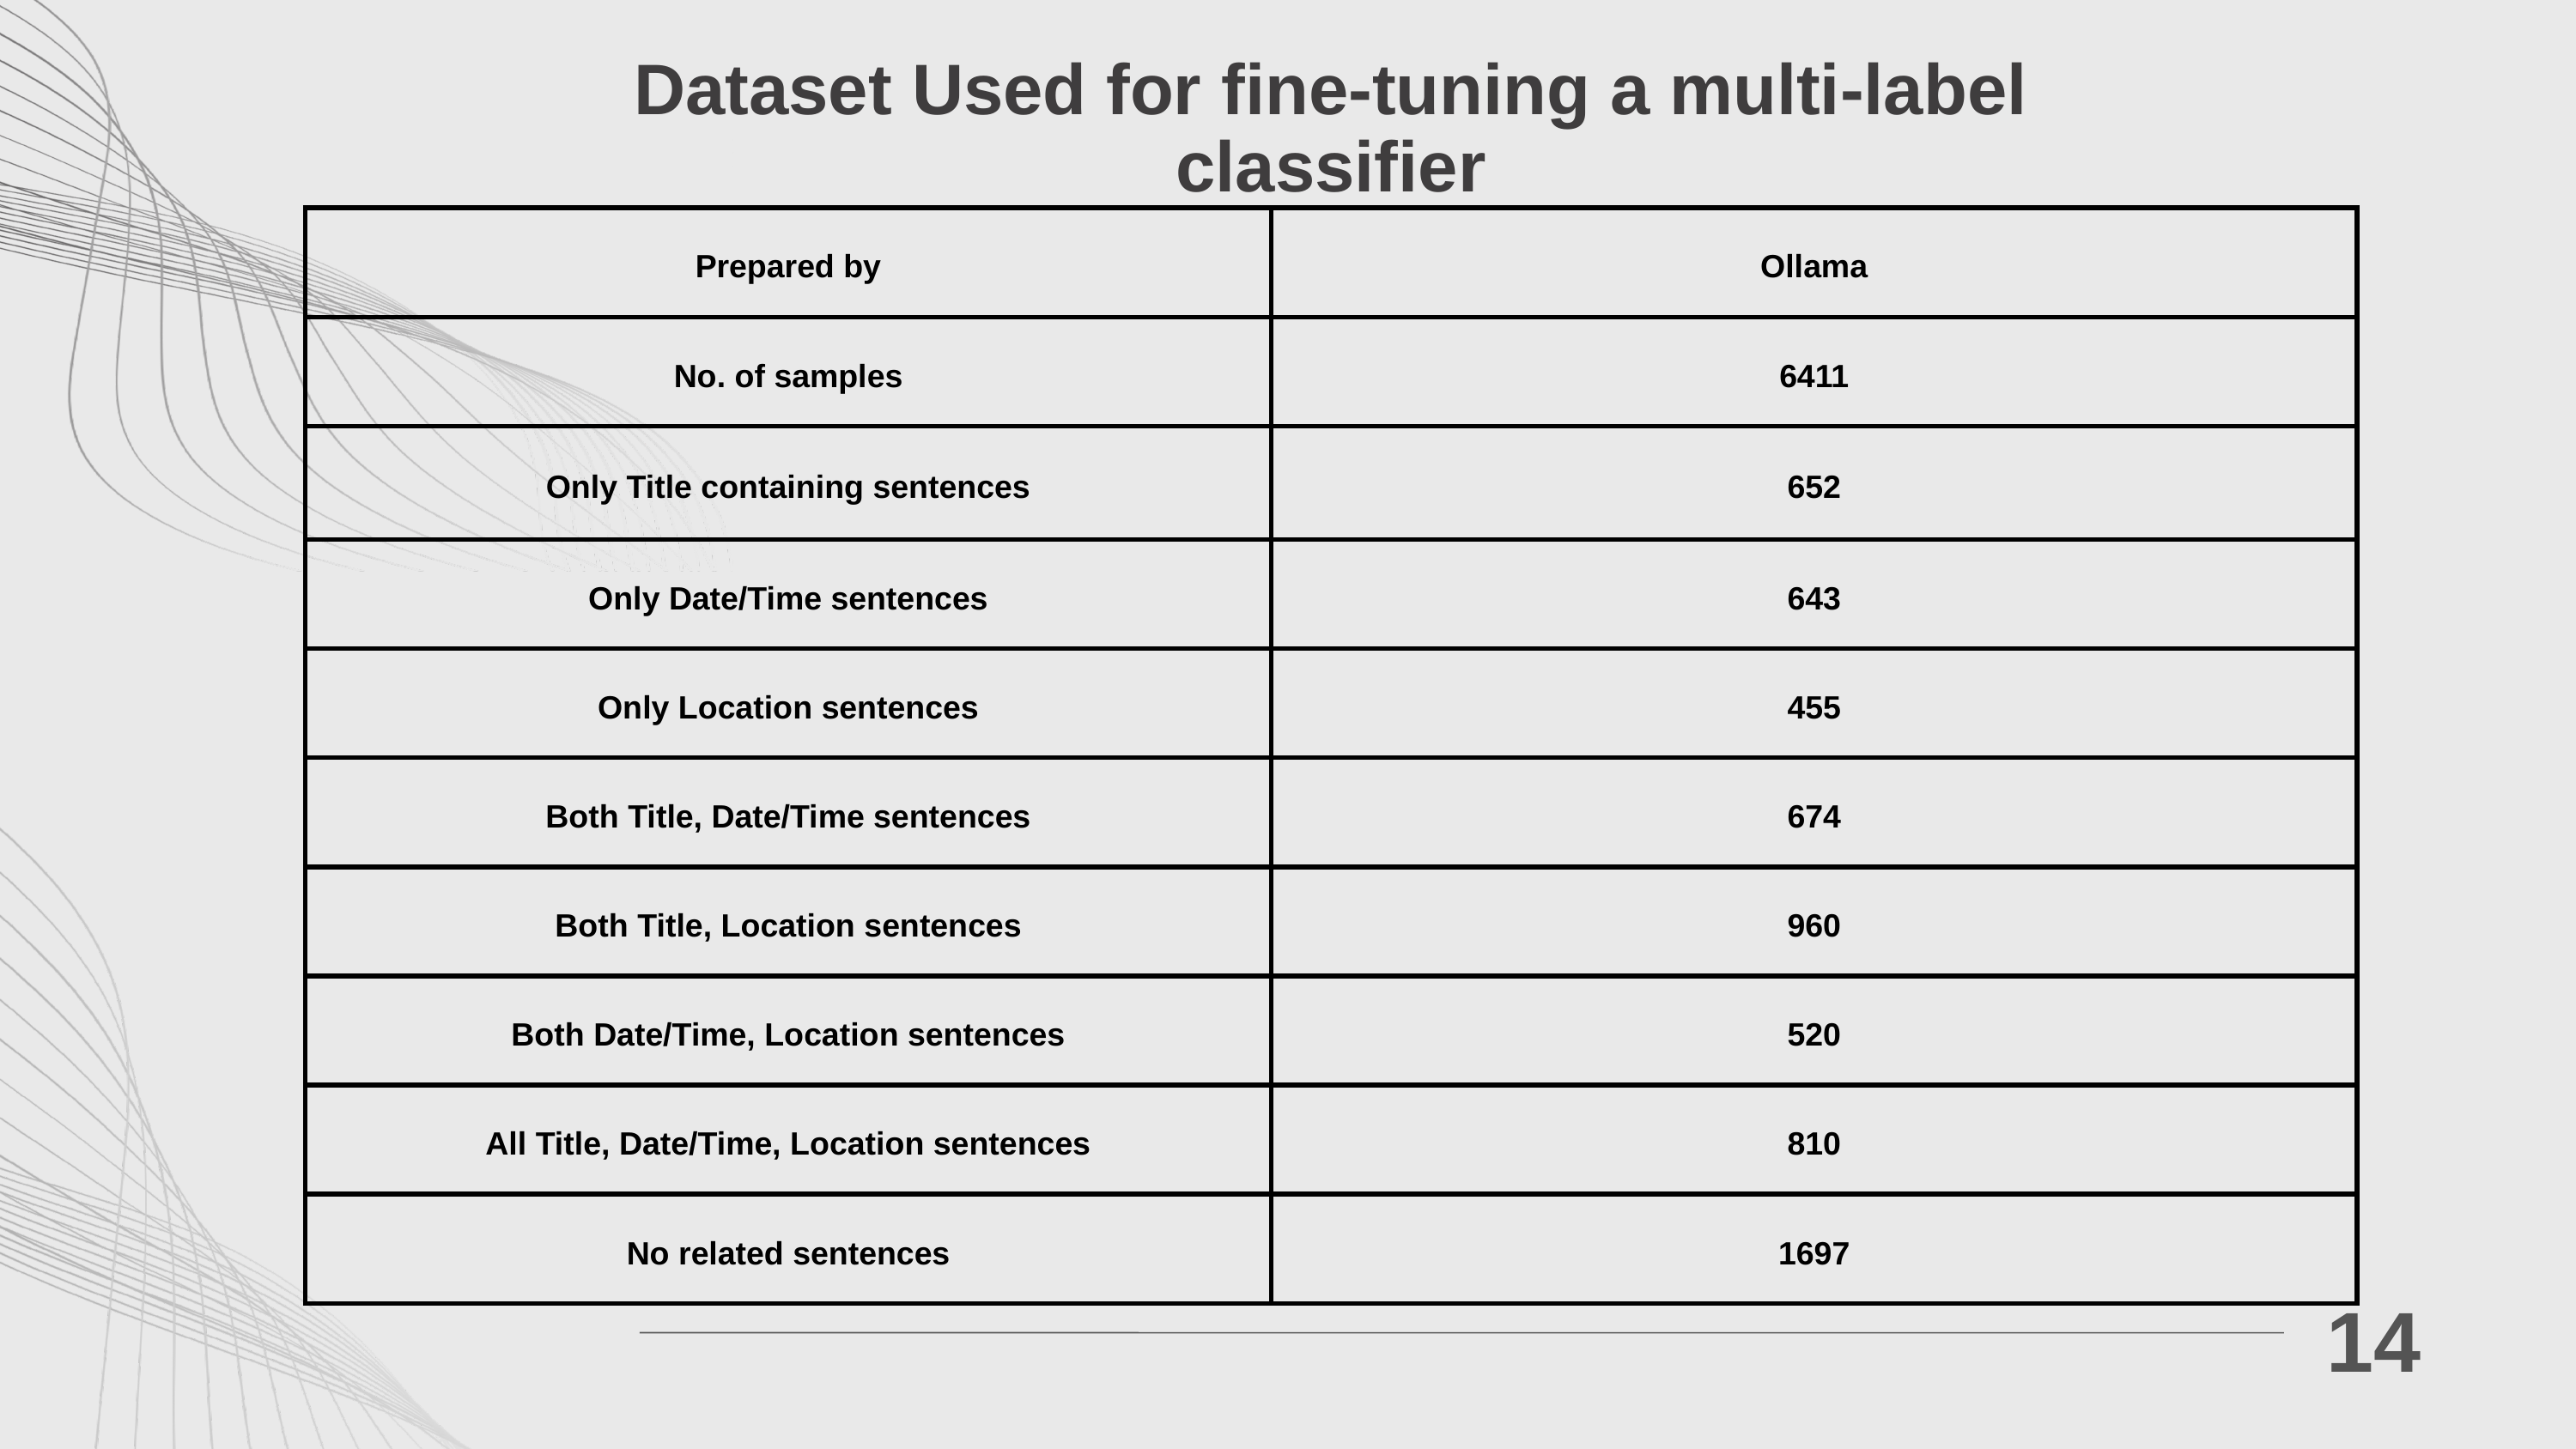

Dataset Used for fine-tuning a multi-label classifier
| Prepared by | Ollama |
| --- | --- |
| No. of samples | 6411 |
| Only Title containing sentences | 652 |
| Only Date/Time sentences | 643 |
| Only Location sentences | 455 |
| Both Title, Date/Time sentences | 674 |
| Both Title, Location sentences | 960 |
| Both Date/Time, Location sentences | 520 |
| All Title, Date/Time, Location sentences | 810 |
| No related sentences | 1697 |

14